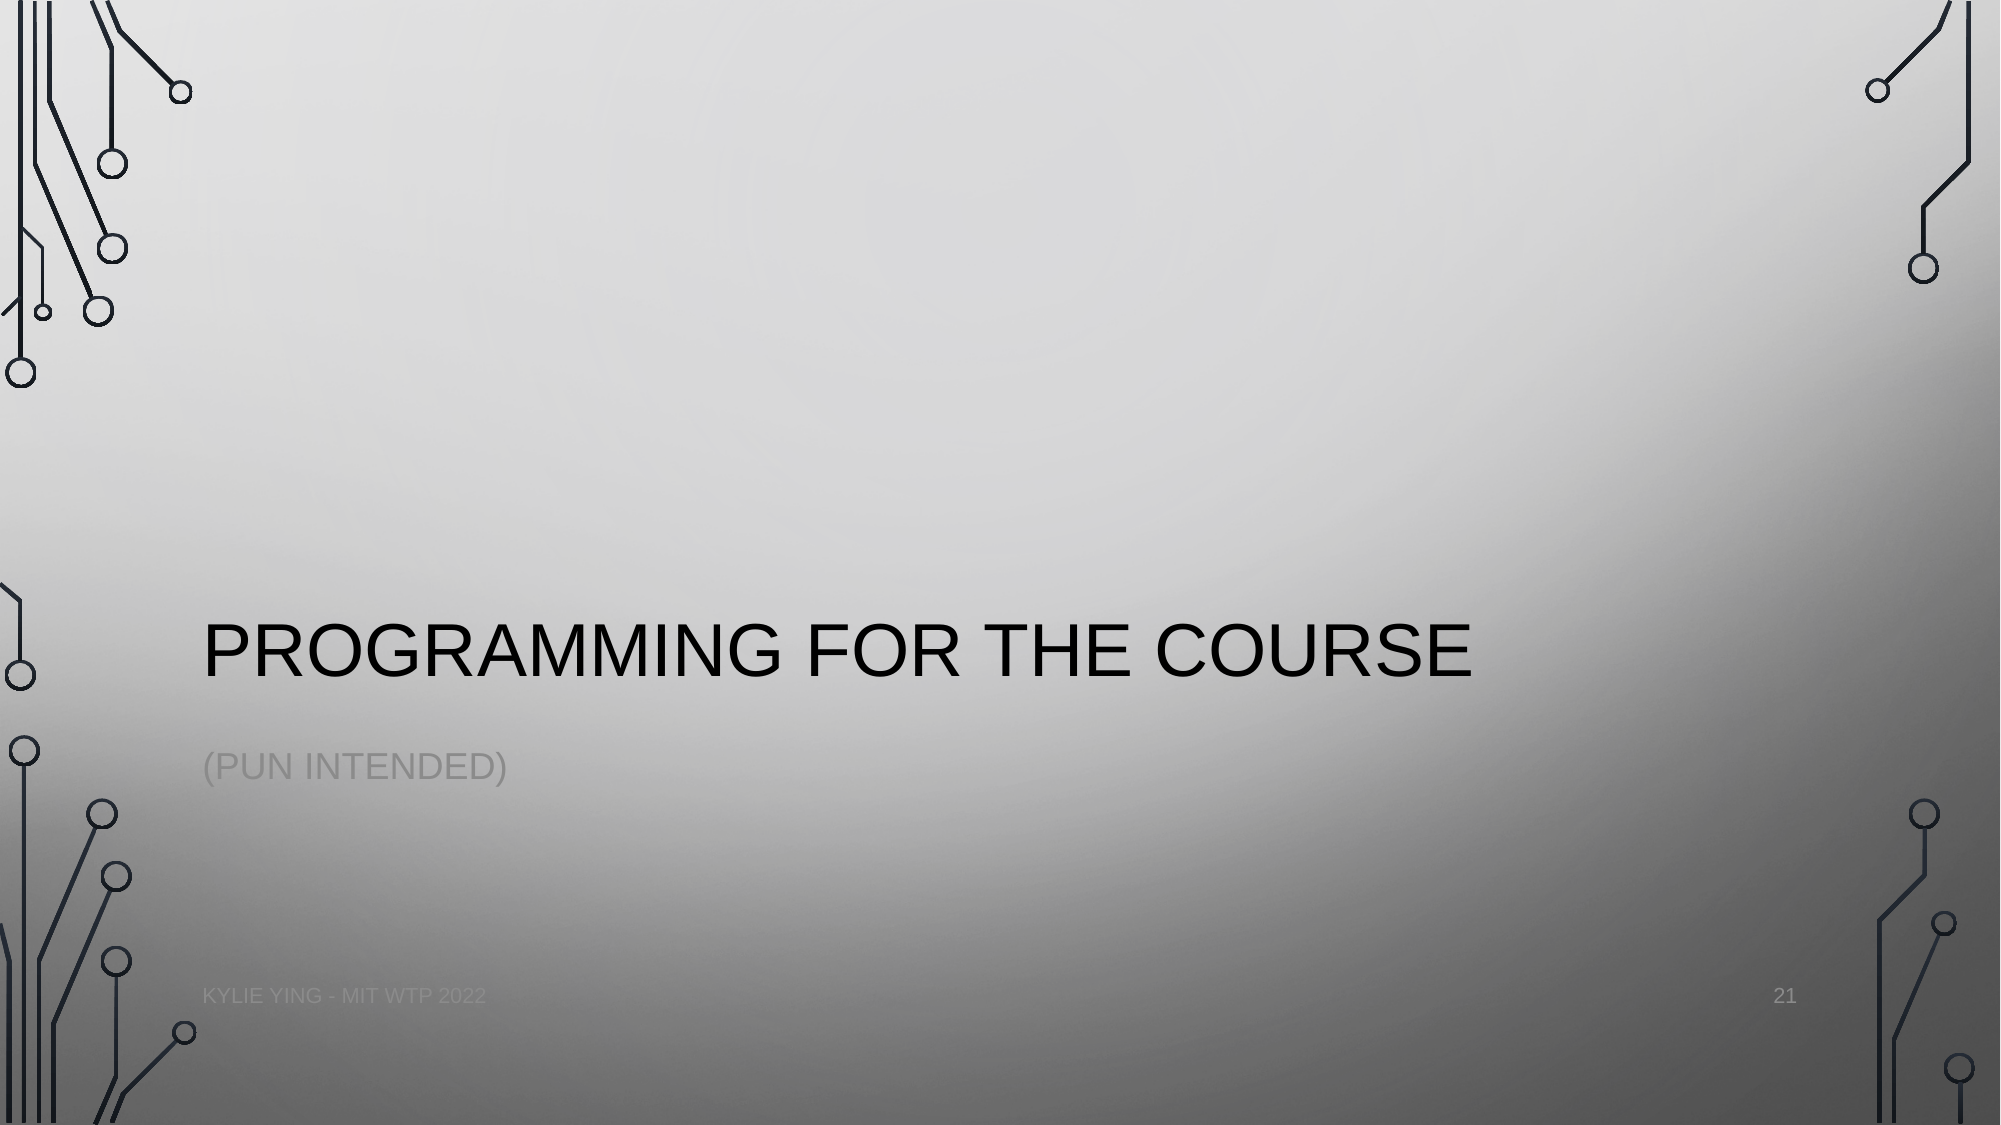

# Programming for the course
(pun intended)
21
Kylie Ying - MIT WTP 2022